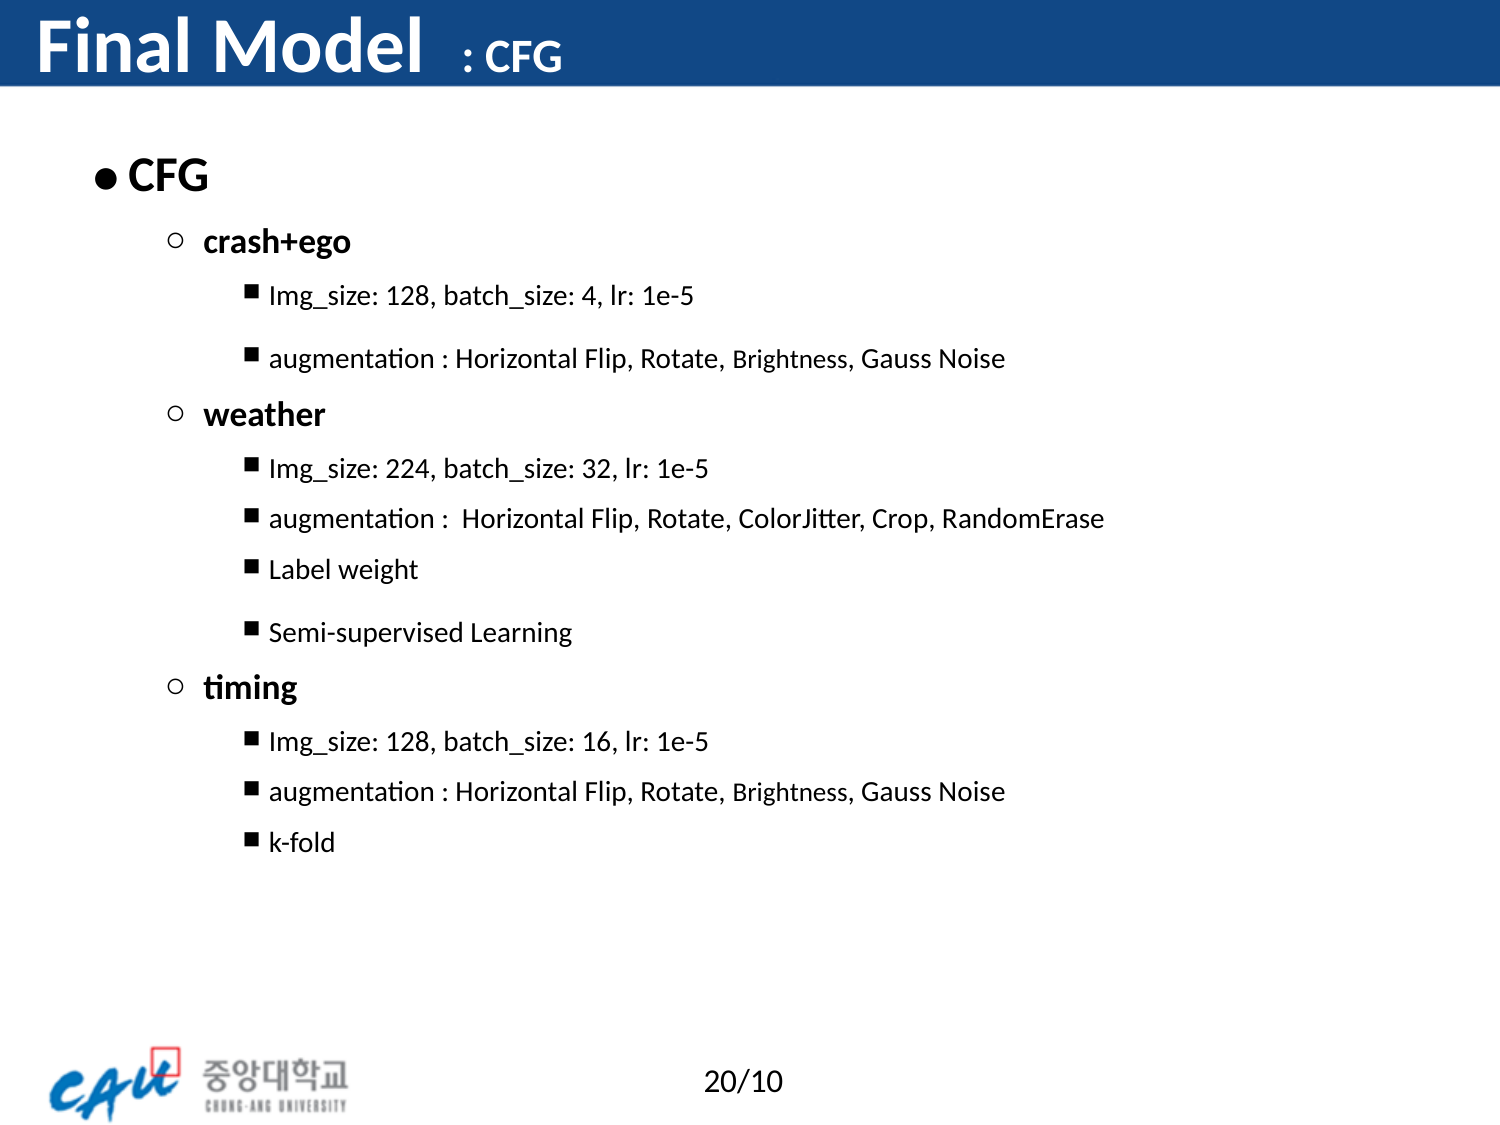

# Final Model  : CFG
CFG
crash+ego
Img_size: 128, batch_size: 4, lr: 1e-5
augmentation : Horizontal Flip, Rotate, Brightness, Gauss Noise
weather
Img_size: 224, batch_size: 32, lr: 1e-5
augmentation :  Horizontal Flip, Rotate, ColorJitter, Crop, RandomErase
Label weight
Semi-supervised Learning
timing
Img_size: 128, batch_size: 16, lr: 1e-5
augmentation : Horizontal Flip, Rotate, Brightness, Gauss Noise
k-fold